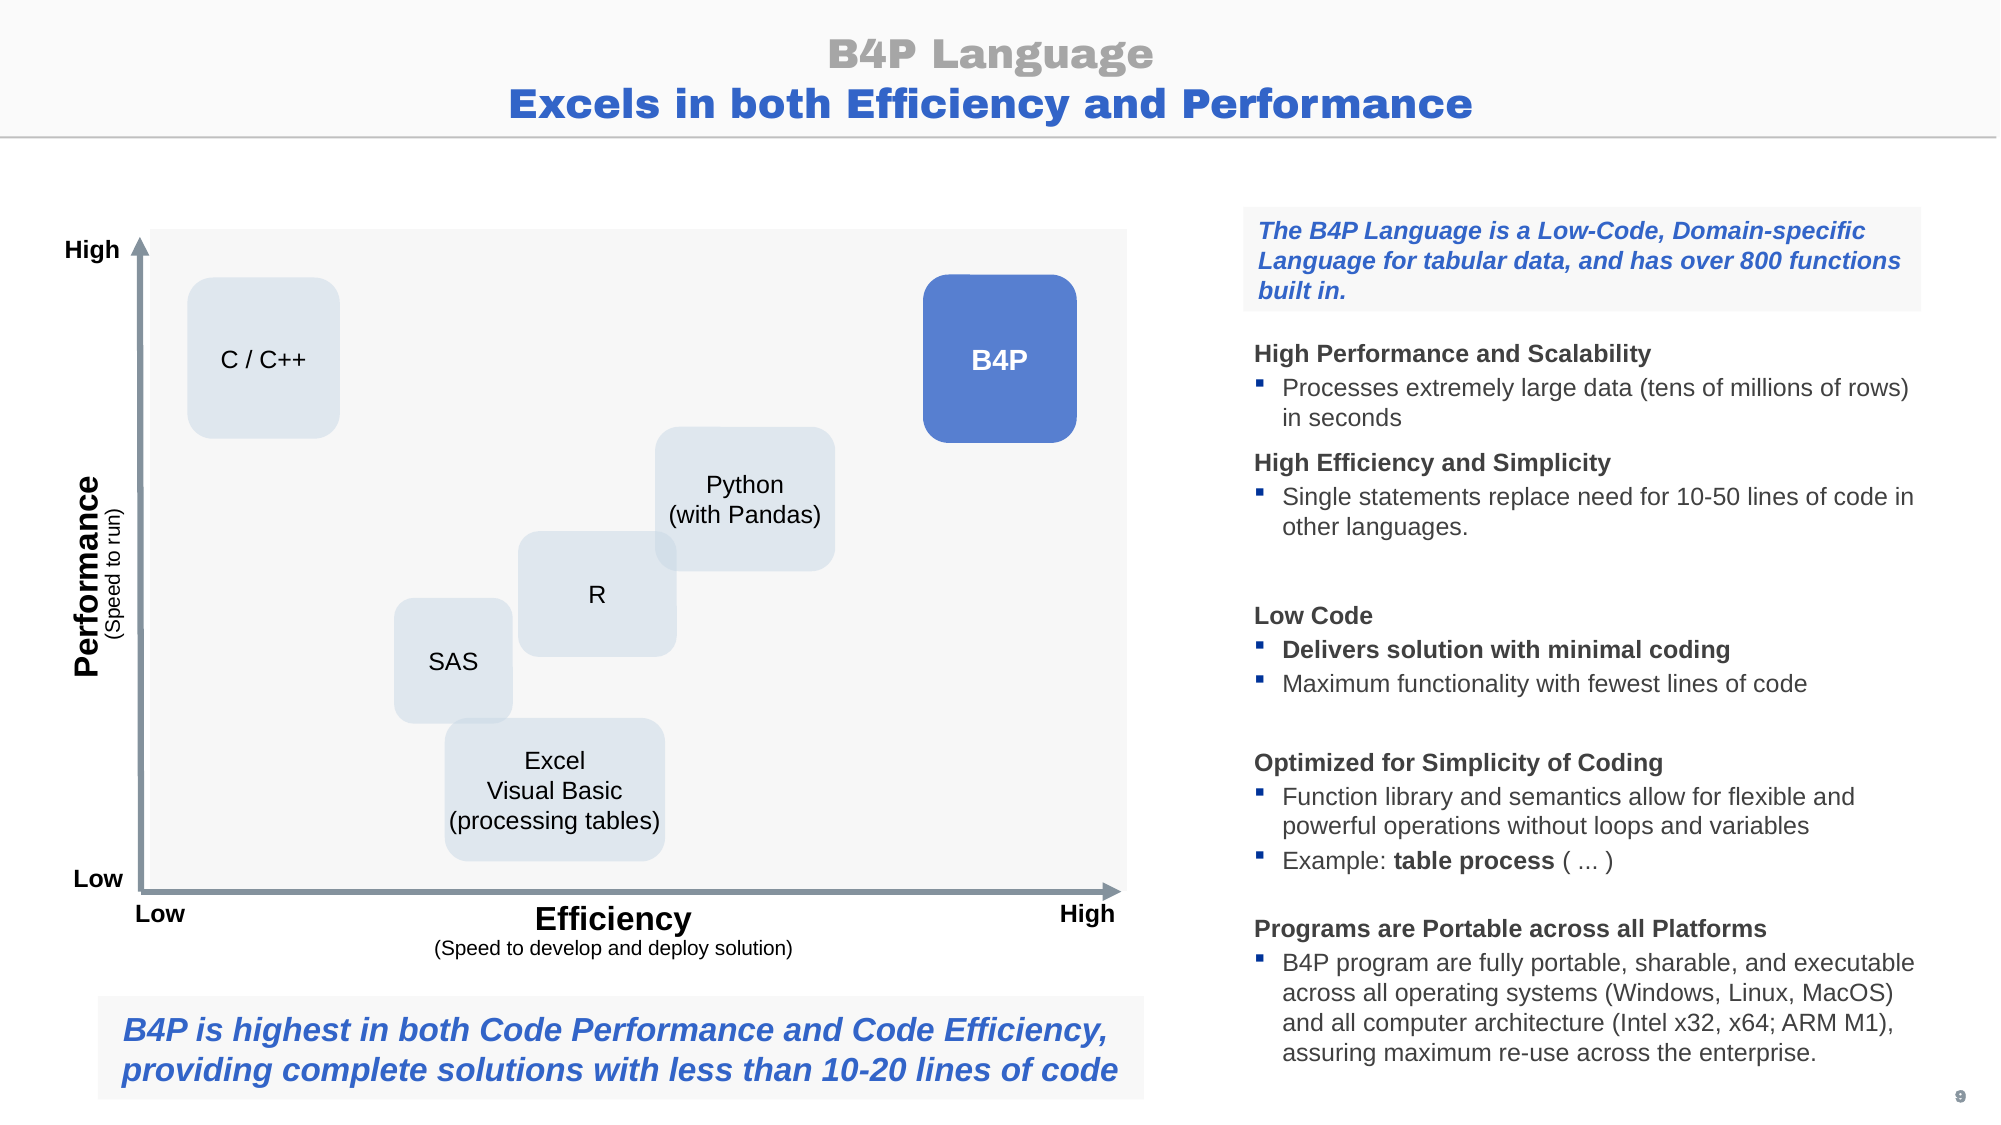

# B4P Language Excels in both Efficiency and Performance

The B4P Language is a Low-Code, Domain-specific Language for tabular data, and has over 800 functions built in.
High

B4P
C / C++
High Performance and Scalability
Processes extremely large data (tens of millions of rows) in seconds
High Efficiency and Simplicity
Single statements replace need for 10-50 lines of code in other languages.

Low Code
Delivers solution with minimal coding
Maximum functionality with fewest lines of code

Optimized for Simplicity of Coding
Function library and semantics allow for flexible and powerful operations without loops and variables
Example: table process ( ... )

Programs are Portable across all Platforms
B4P program are fully portable, sharable, and executable across all operating systems (Windows, Linux, MacOS) and all computer architecture (Intel x32, x64; ARM M1), assuring maximum re-use across the enterprise.
Python
(with Pandas)
R
(Speed to run)
Performance
SAS
Excel
Visual Basic
(processing tables)
Low
Low
Efficiency
High
(Speed to develop and deploy solution)
B4P is highest in both Code Performance and Code Efficiency,
providing complete solutions with less than 10-20 lines of code